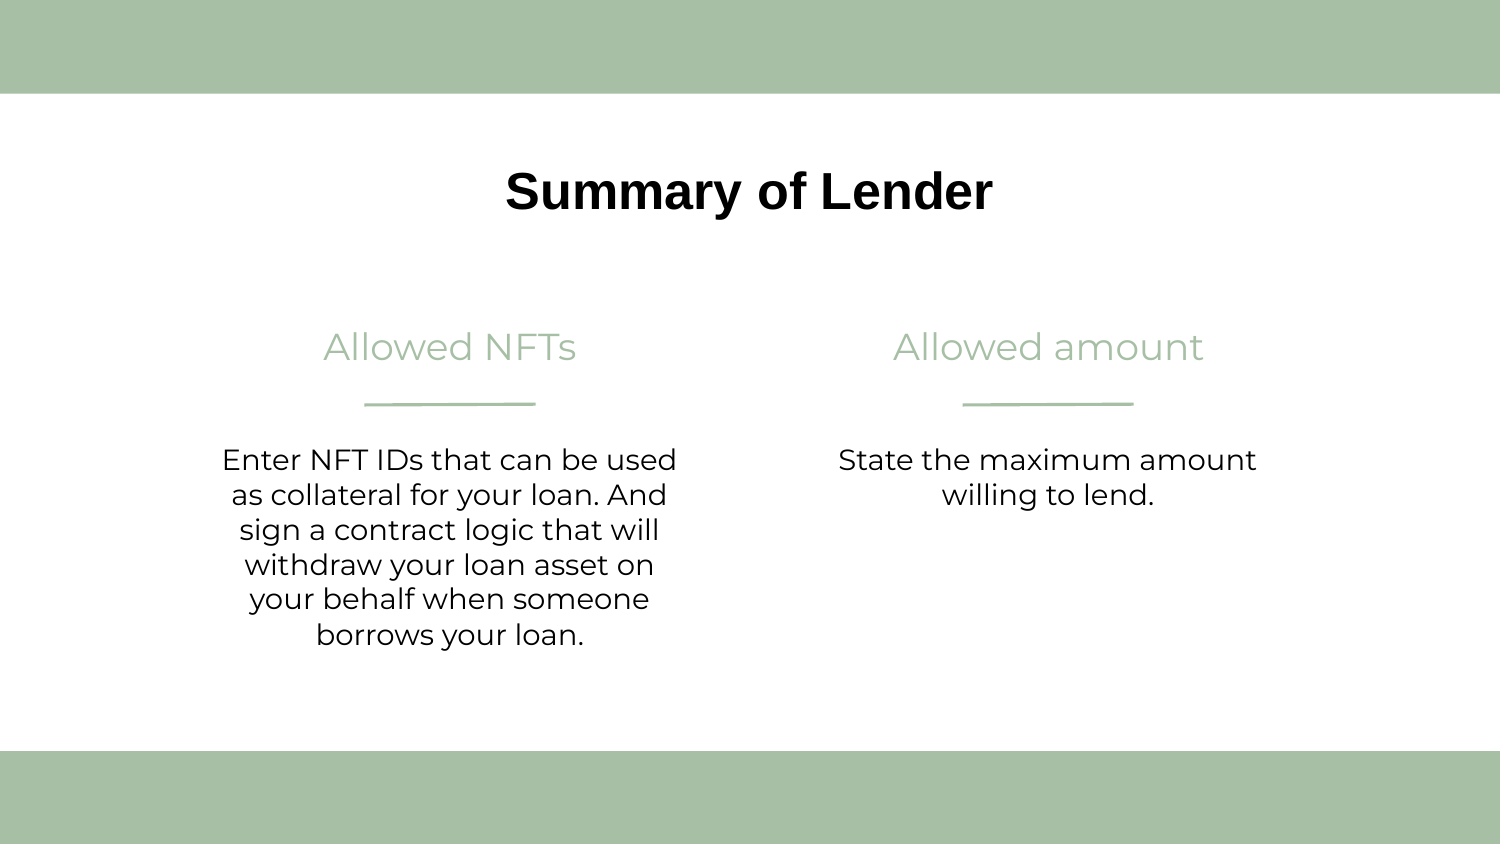

# Summary of Lender
Allowed NFTs
Allowed amount
Enter NFT IDs that can be used as collateral for your loan. And sign a contract logic that will withdraw your loan asset on your behalf when someone borrows your loan.
State the maximum amount willing to lend.